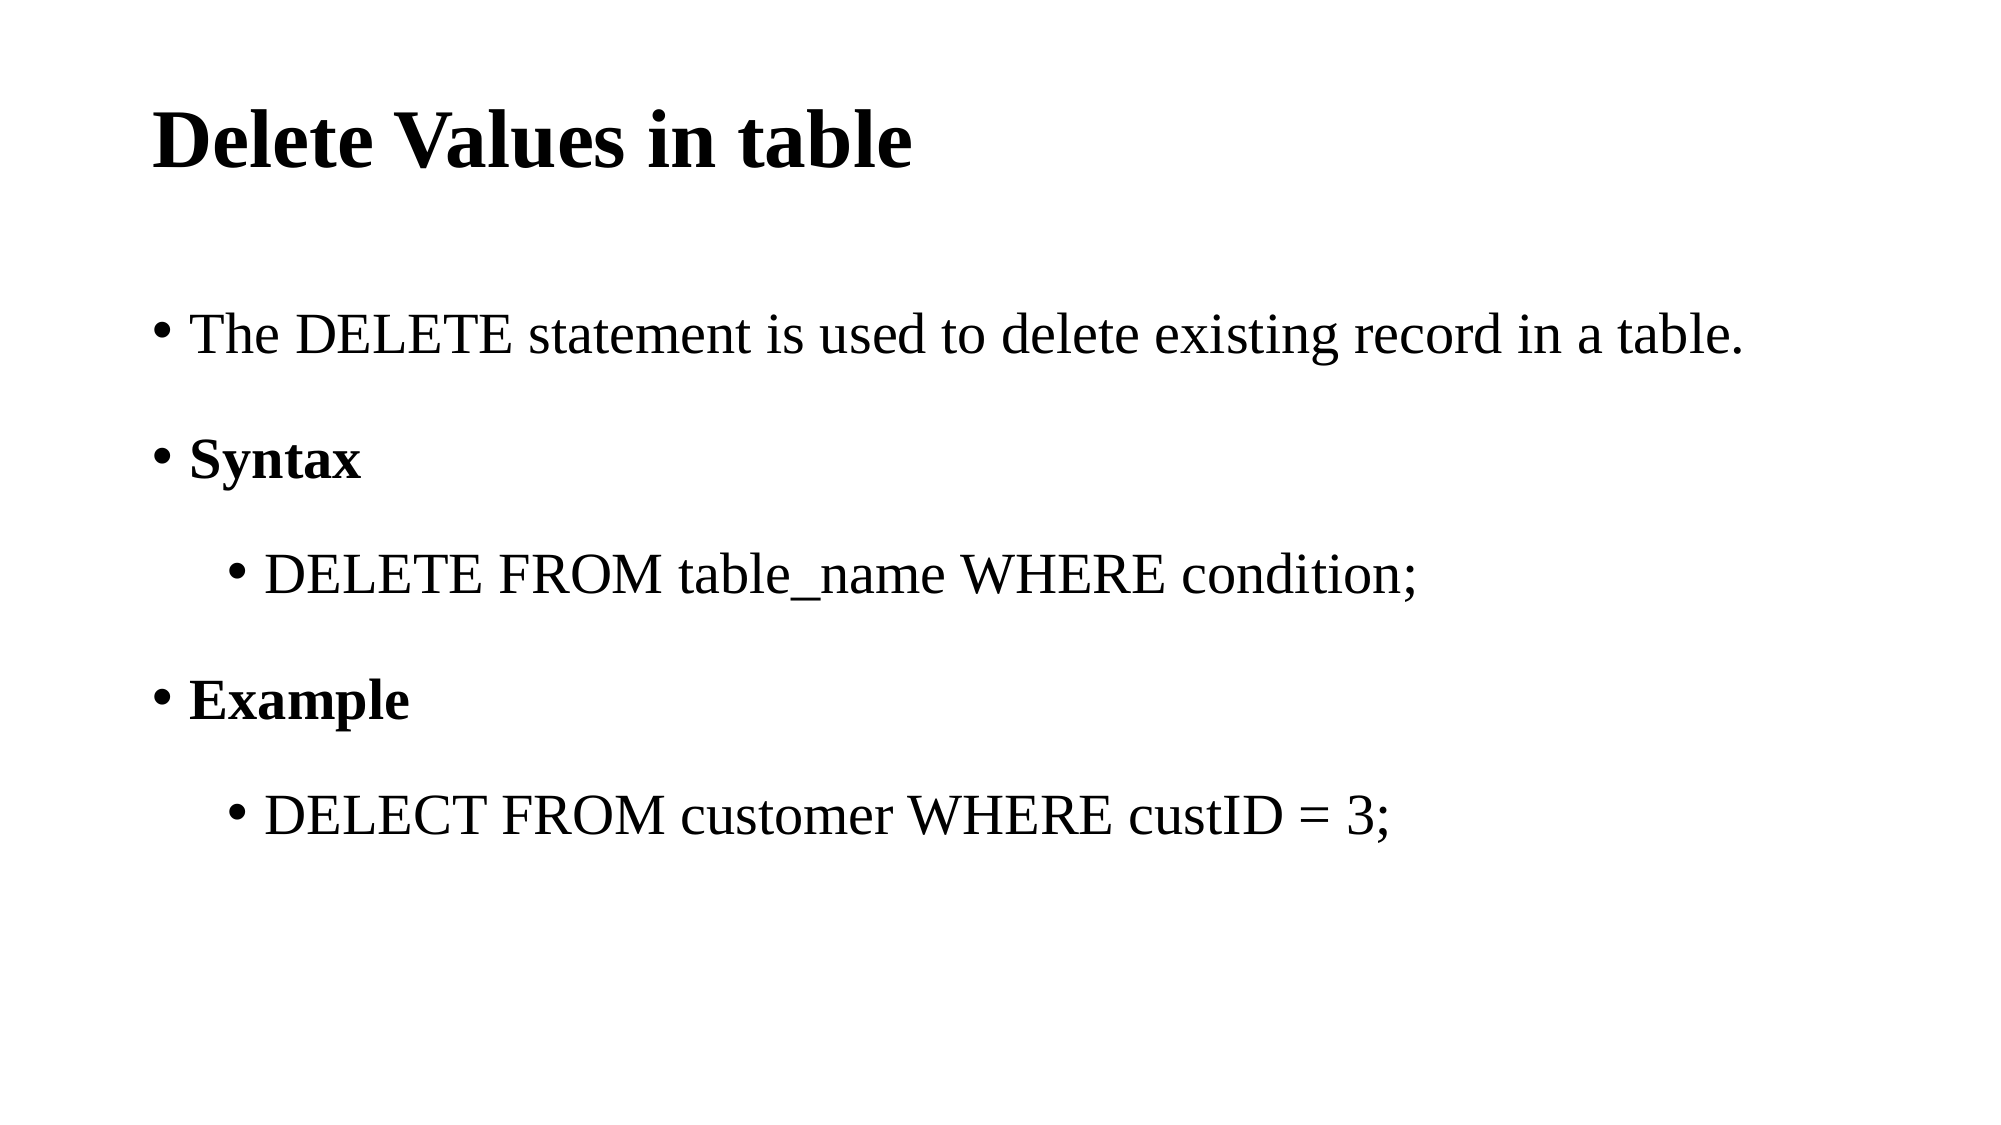

# Delete Values in table
The DELETE statement is used to delete existing record in a table.
Syntax
DELETE FROM table_name WHERE condition;
Example
DELECT FROM customer WHERE custID = 3;